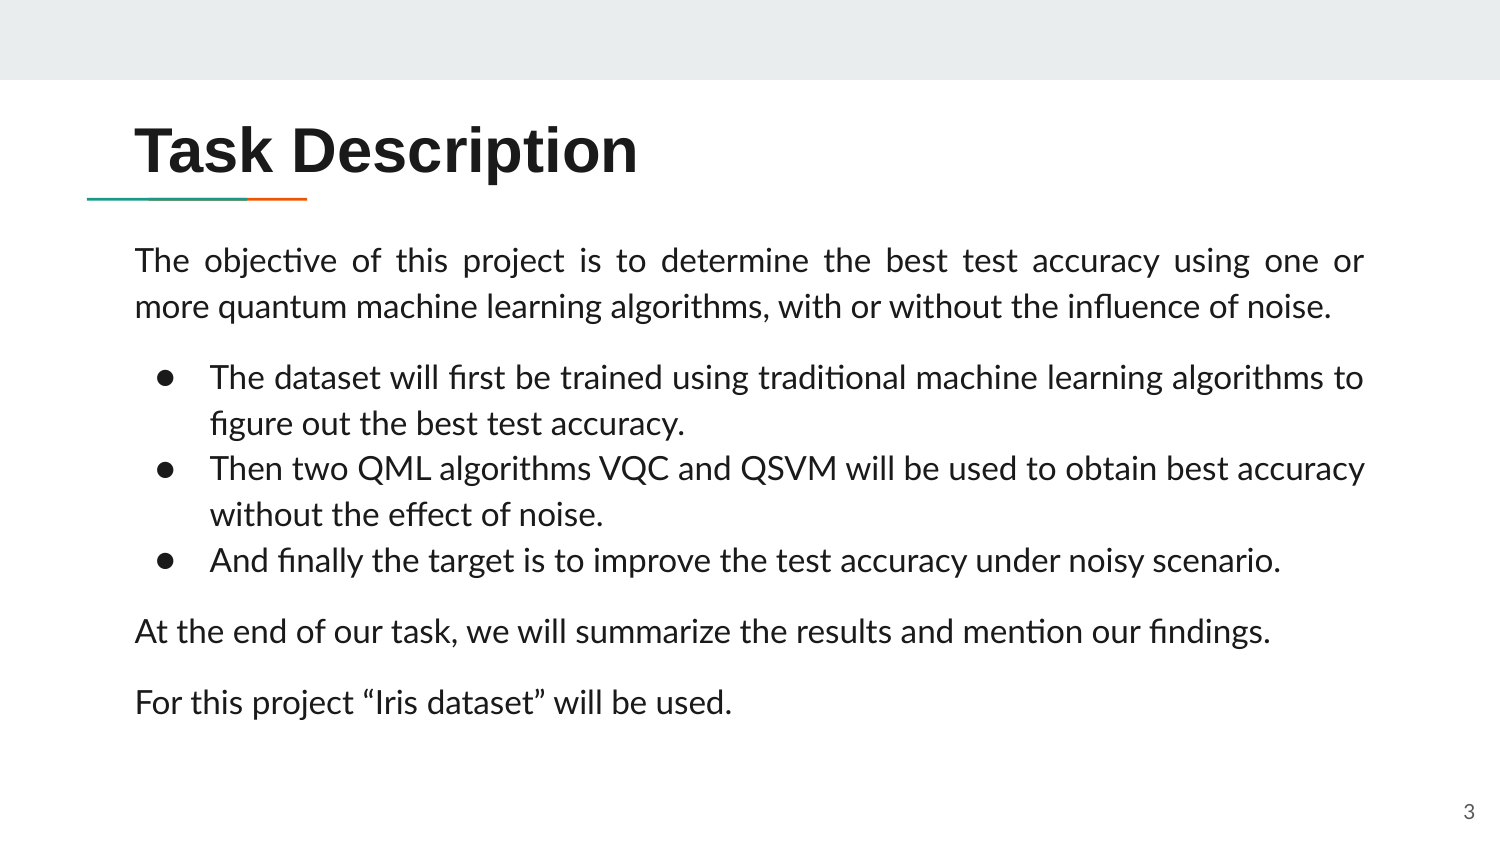

# Task Description
The objective of this project is to determine the best test accuracy using one or more quantum machine learning algorithms, with or without the influence of noise.
The dataset will first be trained using traditional machine learning algorithms to figure out the best test accuracy.
Then two QML algorithms VQC and QSVM will be used to obtain best accuracy without the effect of noise.
And finally the target is to improve the test accuracy under noisy scenario.
At the end of our task, we will summarize the results and mention our findings.
For this project “Iris dataset” will be used.
3